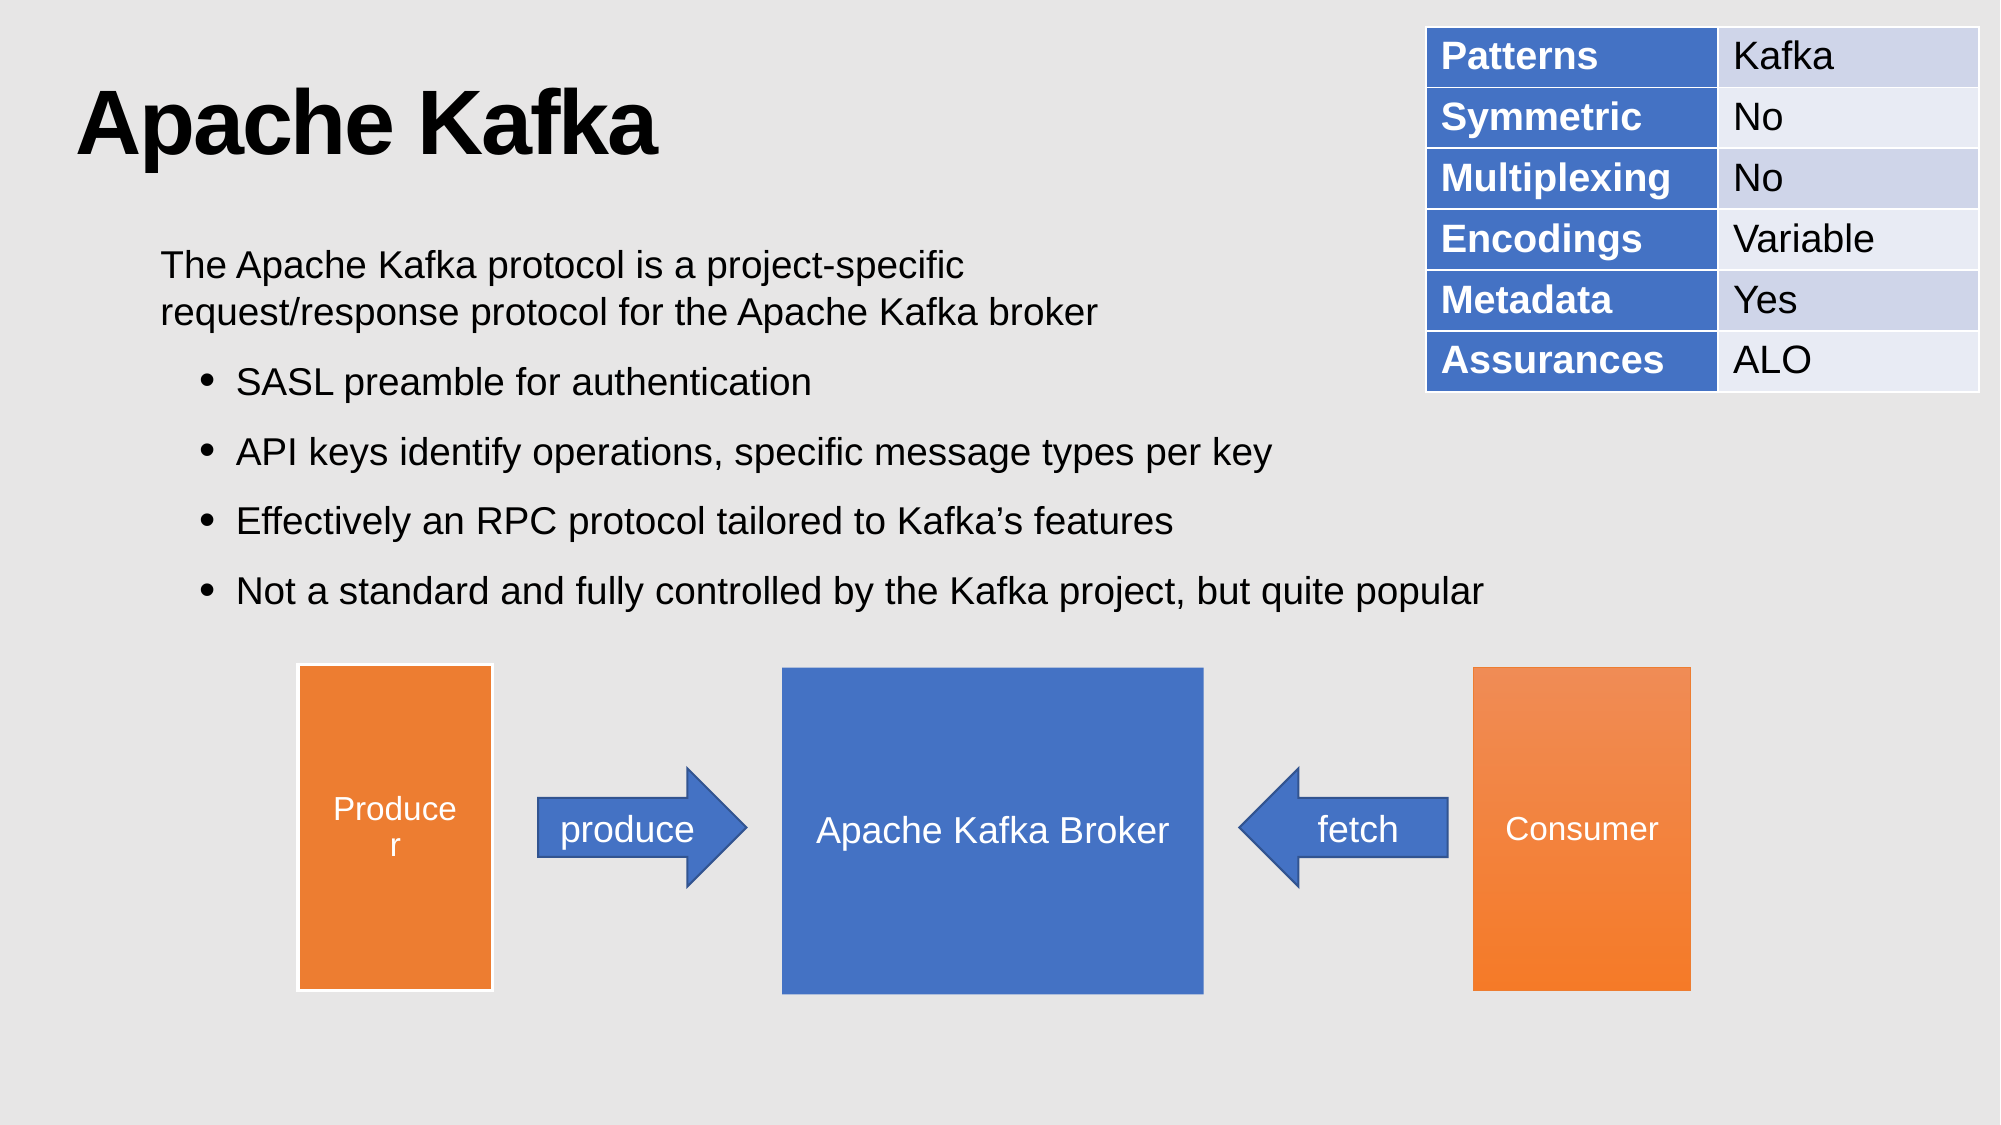

| Patterns | Kafka |
| --- | --- |
| Symmetric | No |
| Multiplexing | No |
| Encodings | Variable |
| Metadata | Yes |
| Assurances | ALO |
# Apache Kafka
The Apache Kafka protocol is a project-specific
request/response protocol for the Apache Kafka broker
SASL preamble for authentication
API keys identify operations, specific message types per key
Effectively an RPC protocol tailored to Kafka’s features
Not a standard and fully controlled by the Kafka project, but quite popular
Producer
Apache Kafka Broker
Consumer
fetch
produce